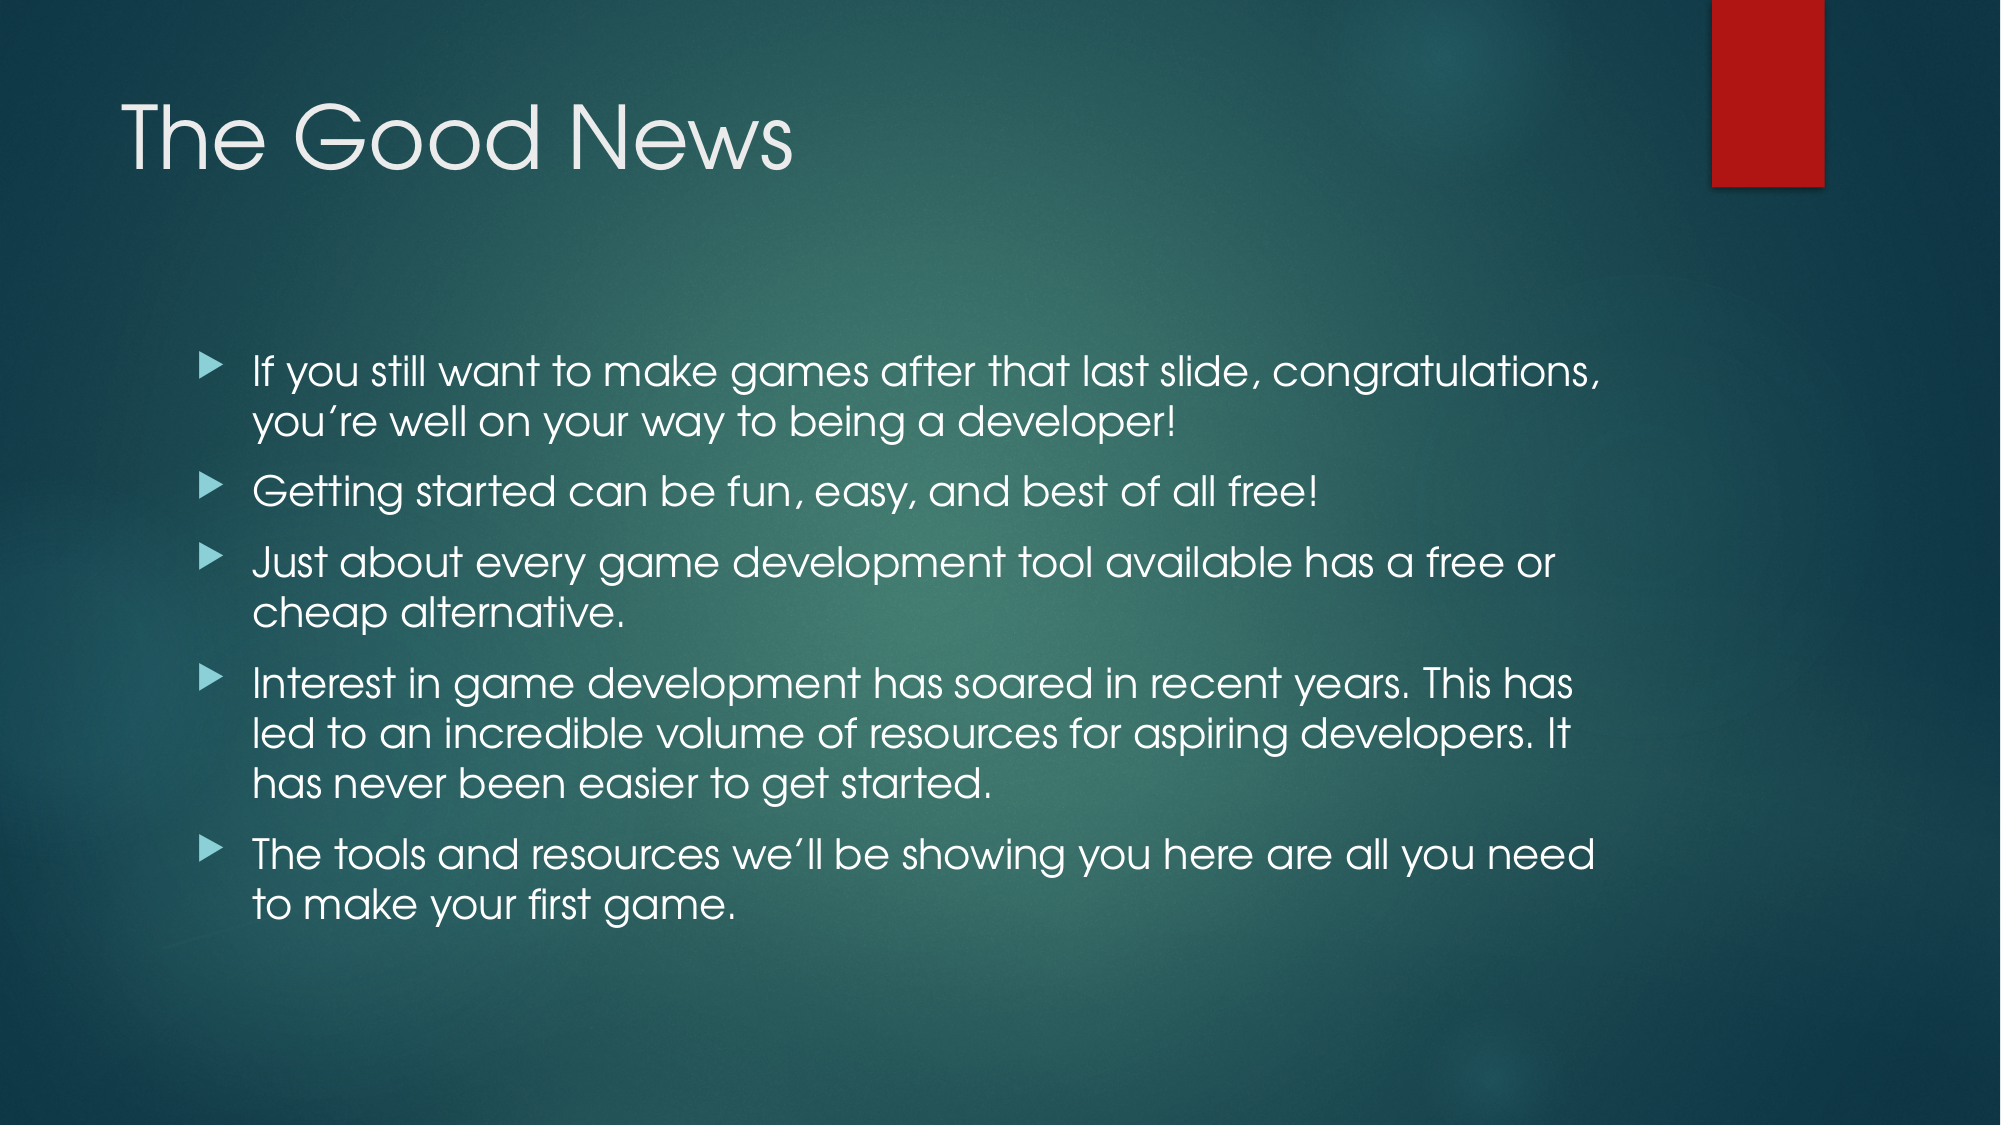

# The Good News
If you still want to make games after that last slide, congratulations, you’re well on your way to being a developer!
Getting started can be fun, easy, and best of all free!
Just about every game development tool available has a free or cheap alternative.
Interest in game development has soared in recent years. This has led to an incredible volume of resources for aspiring developers. It has never been easier to get started.
The tools and resources we’ll be showing you here are all you need to make your first game.